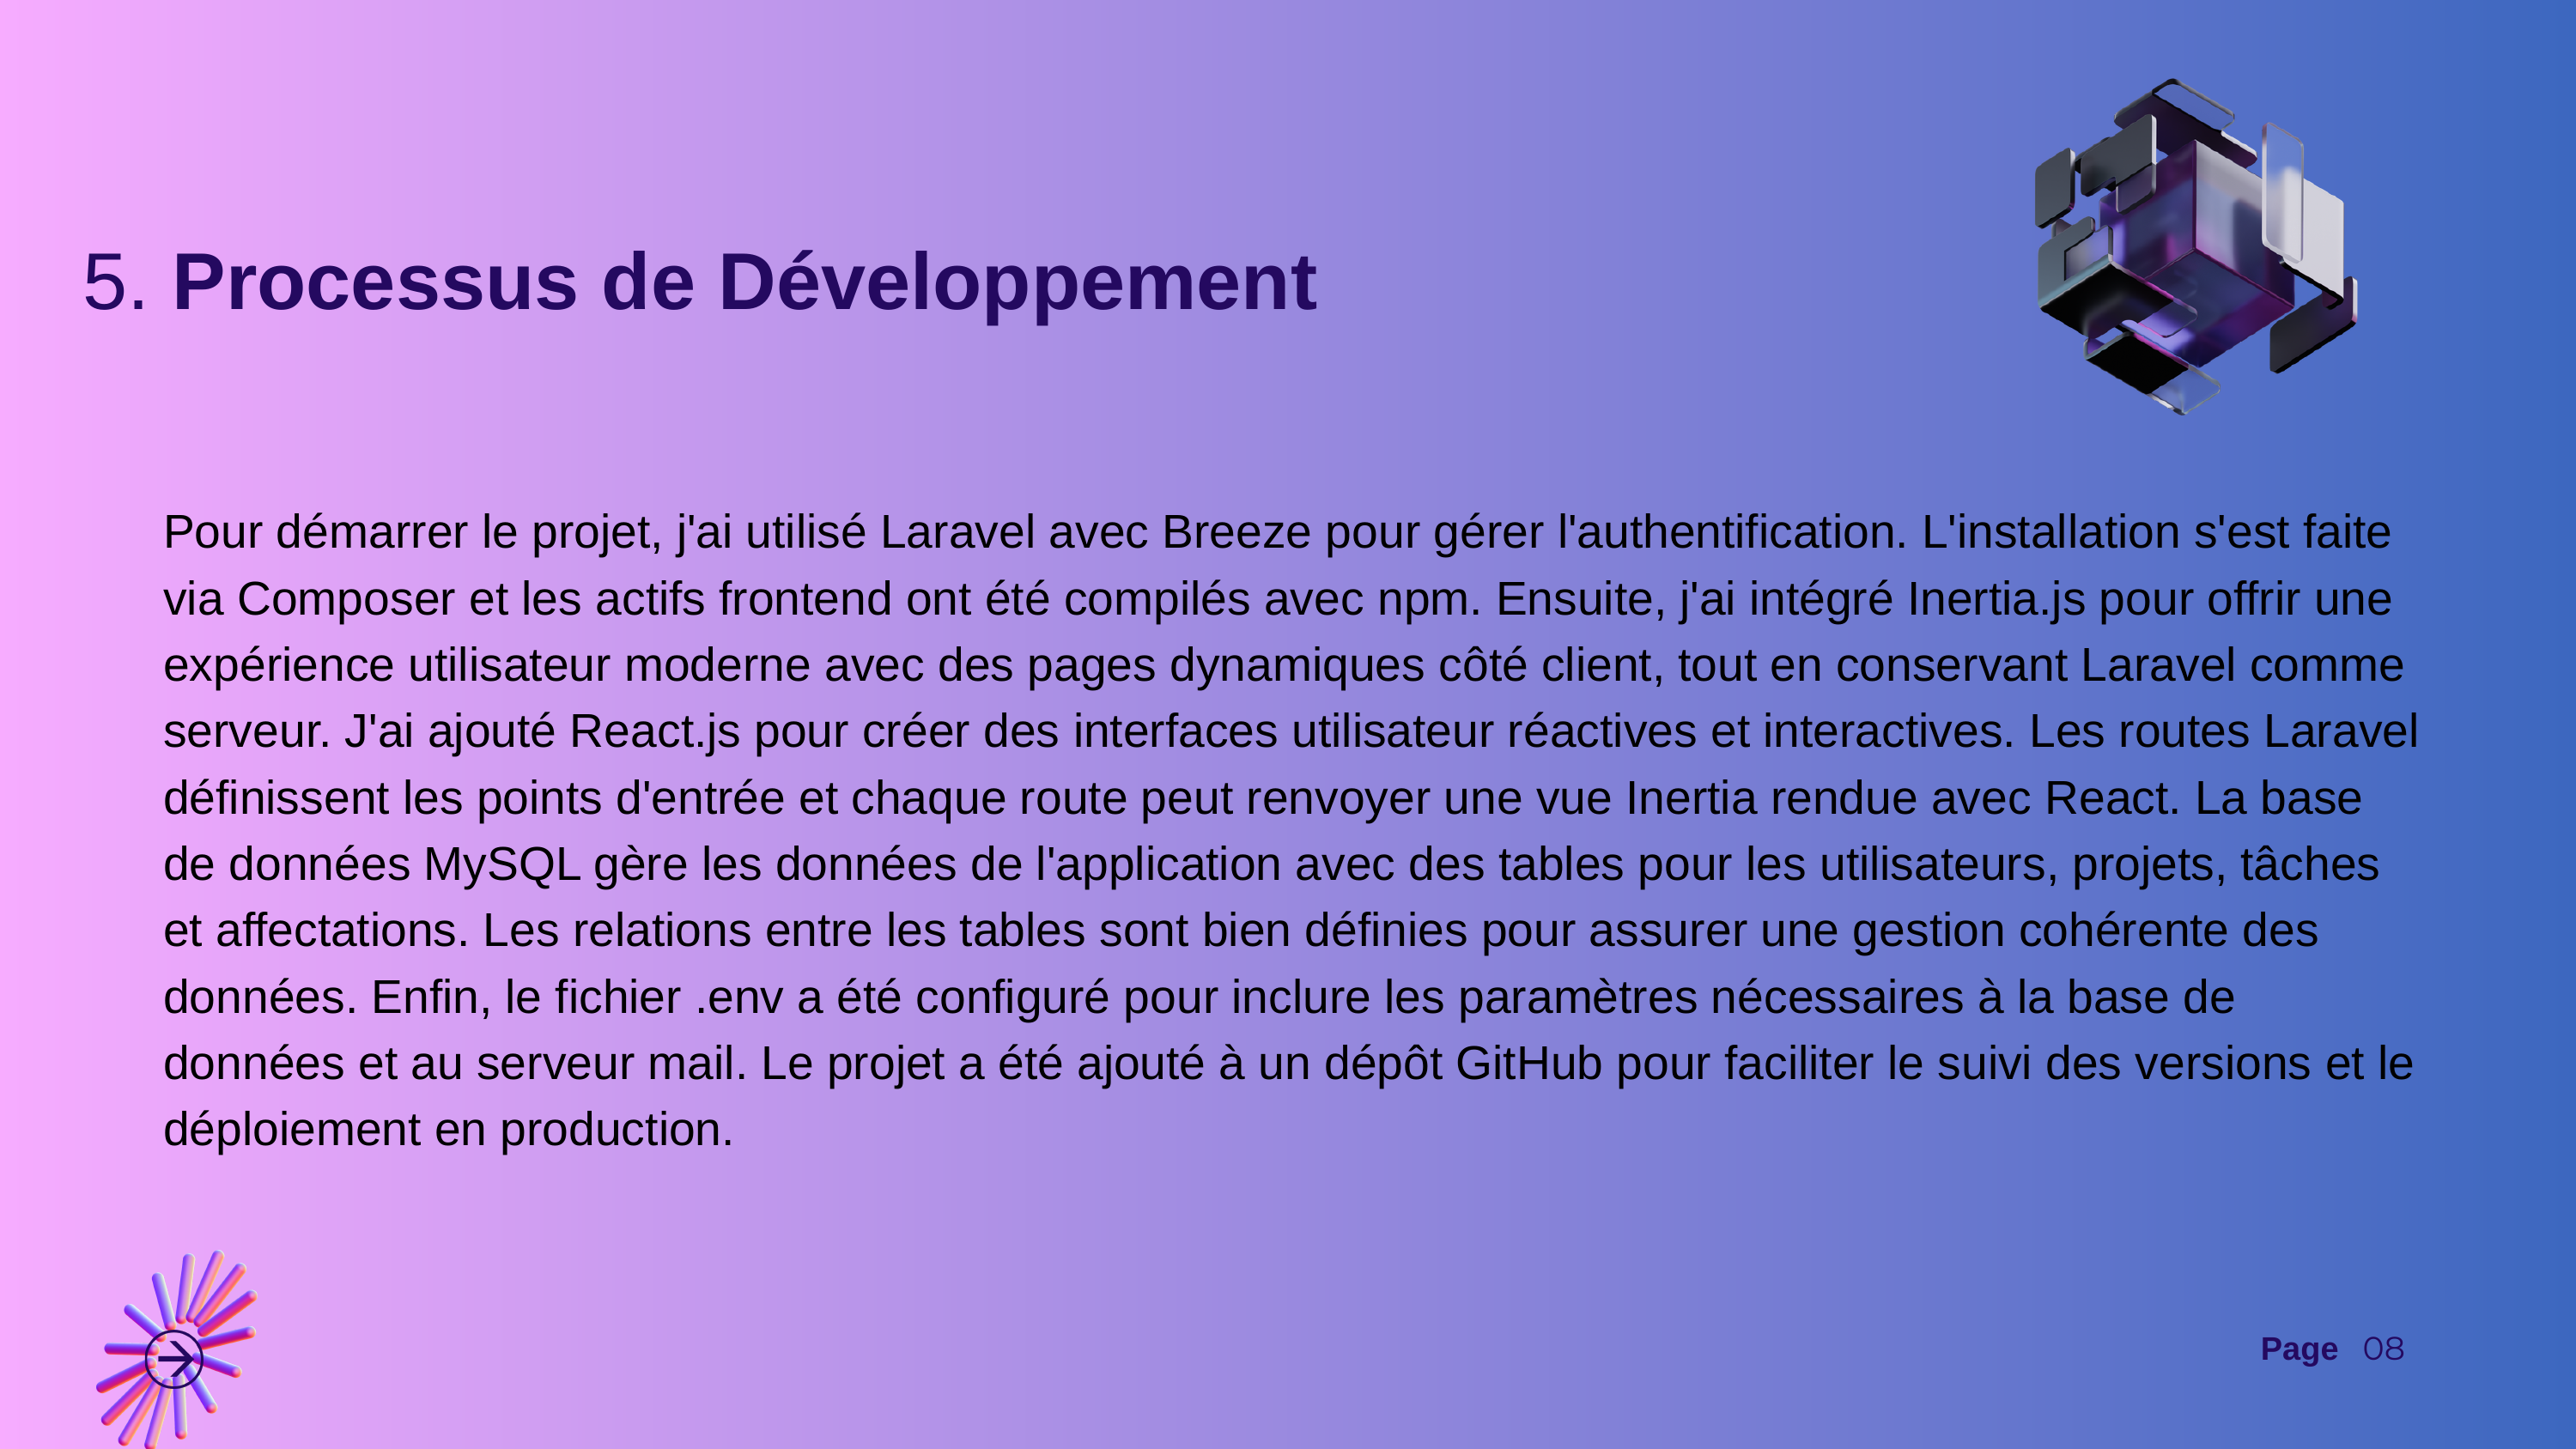

5. Processus de Développement
Pour démarrer le projet, j'ai utilisé Laravel avec Breeze pour gérer l'authentification. L'installation s'est faite via Composer et les actifs frontend ont été compilés avec npm. Ensuite, j'ai intégré Inertia.js pour offrir une expérience utilisateur moderne avec des pages dynamiques côté client, tout en conservant Laravel comme serveur. J'ai ajouté React.js pour créer des interfaces utilisateur réactives et interactives. Les routes Laravel définissent les points d'entrée et chaque route peut renvoyer une vue Inertia rendue avec React. La base de données MySQL gère les données de l'application avec des tables pour les utilisateurs, projets, tâches et affectations. Les relations entre les tables sont bien définies pour assurer une gestion cohérente des données. Enfin, le fichier .env a été configuré pour inclure les paramètres nécessaires à la base de données et au serveur mail. Le projet a été ajouté à un dépôt GitHub pour faciliter le suivi des versions et le déploiement en production.

Page
08